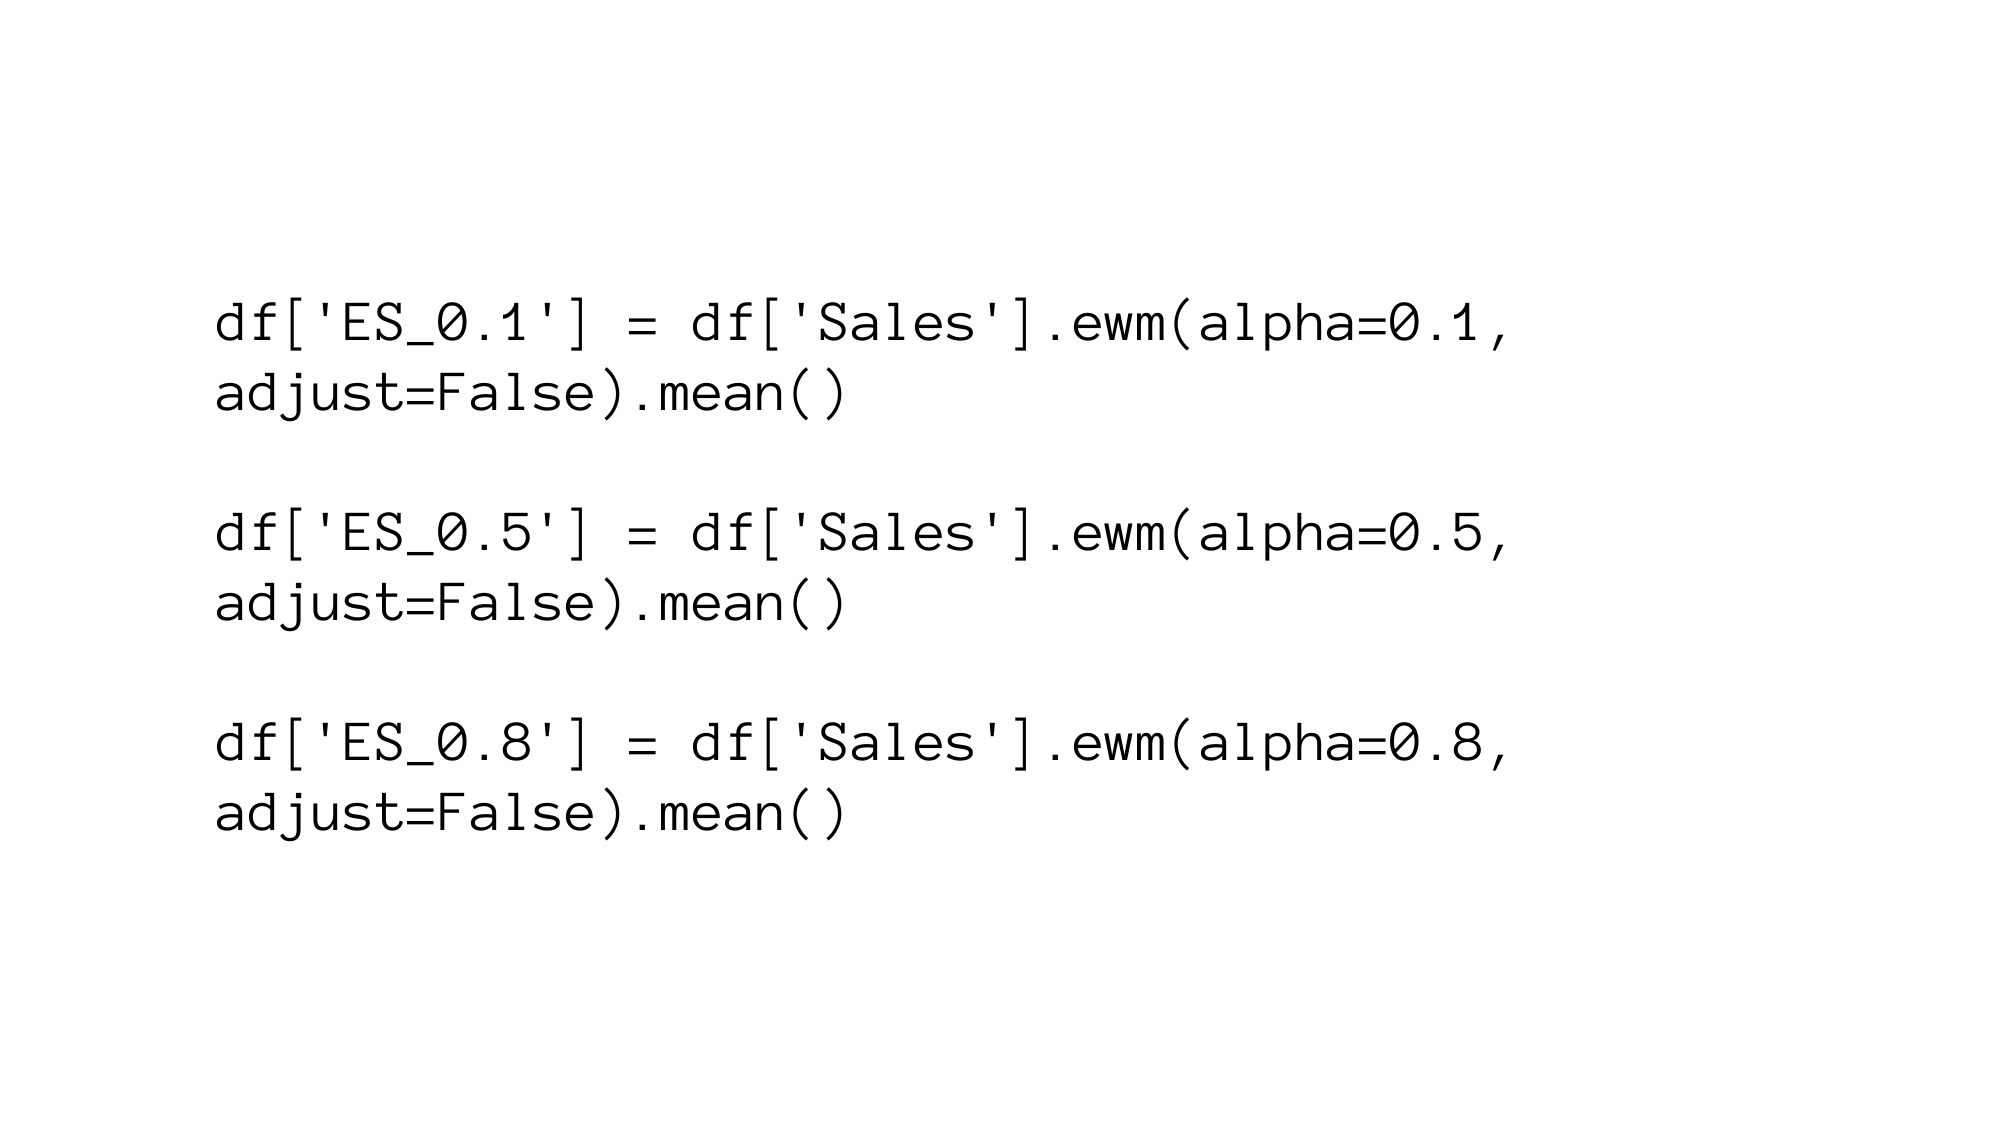

df['ES_0.1'] = df['Sales'].ewm(alpha=0.1, adjust=False).mean()

df['ES_0.5'] = df['Sales'].ewm(alpha=0.5, adjust=False).mean()

df['ES_0.8'] = df['Sales'].ewm(alpha=0.8, adjust=False).mean()